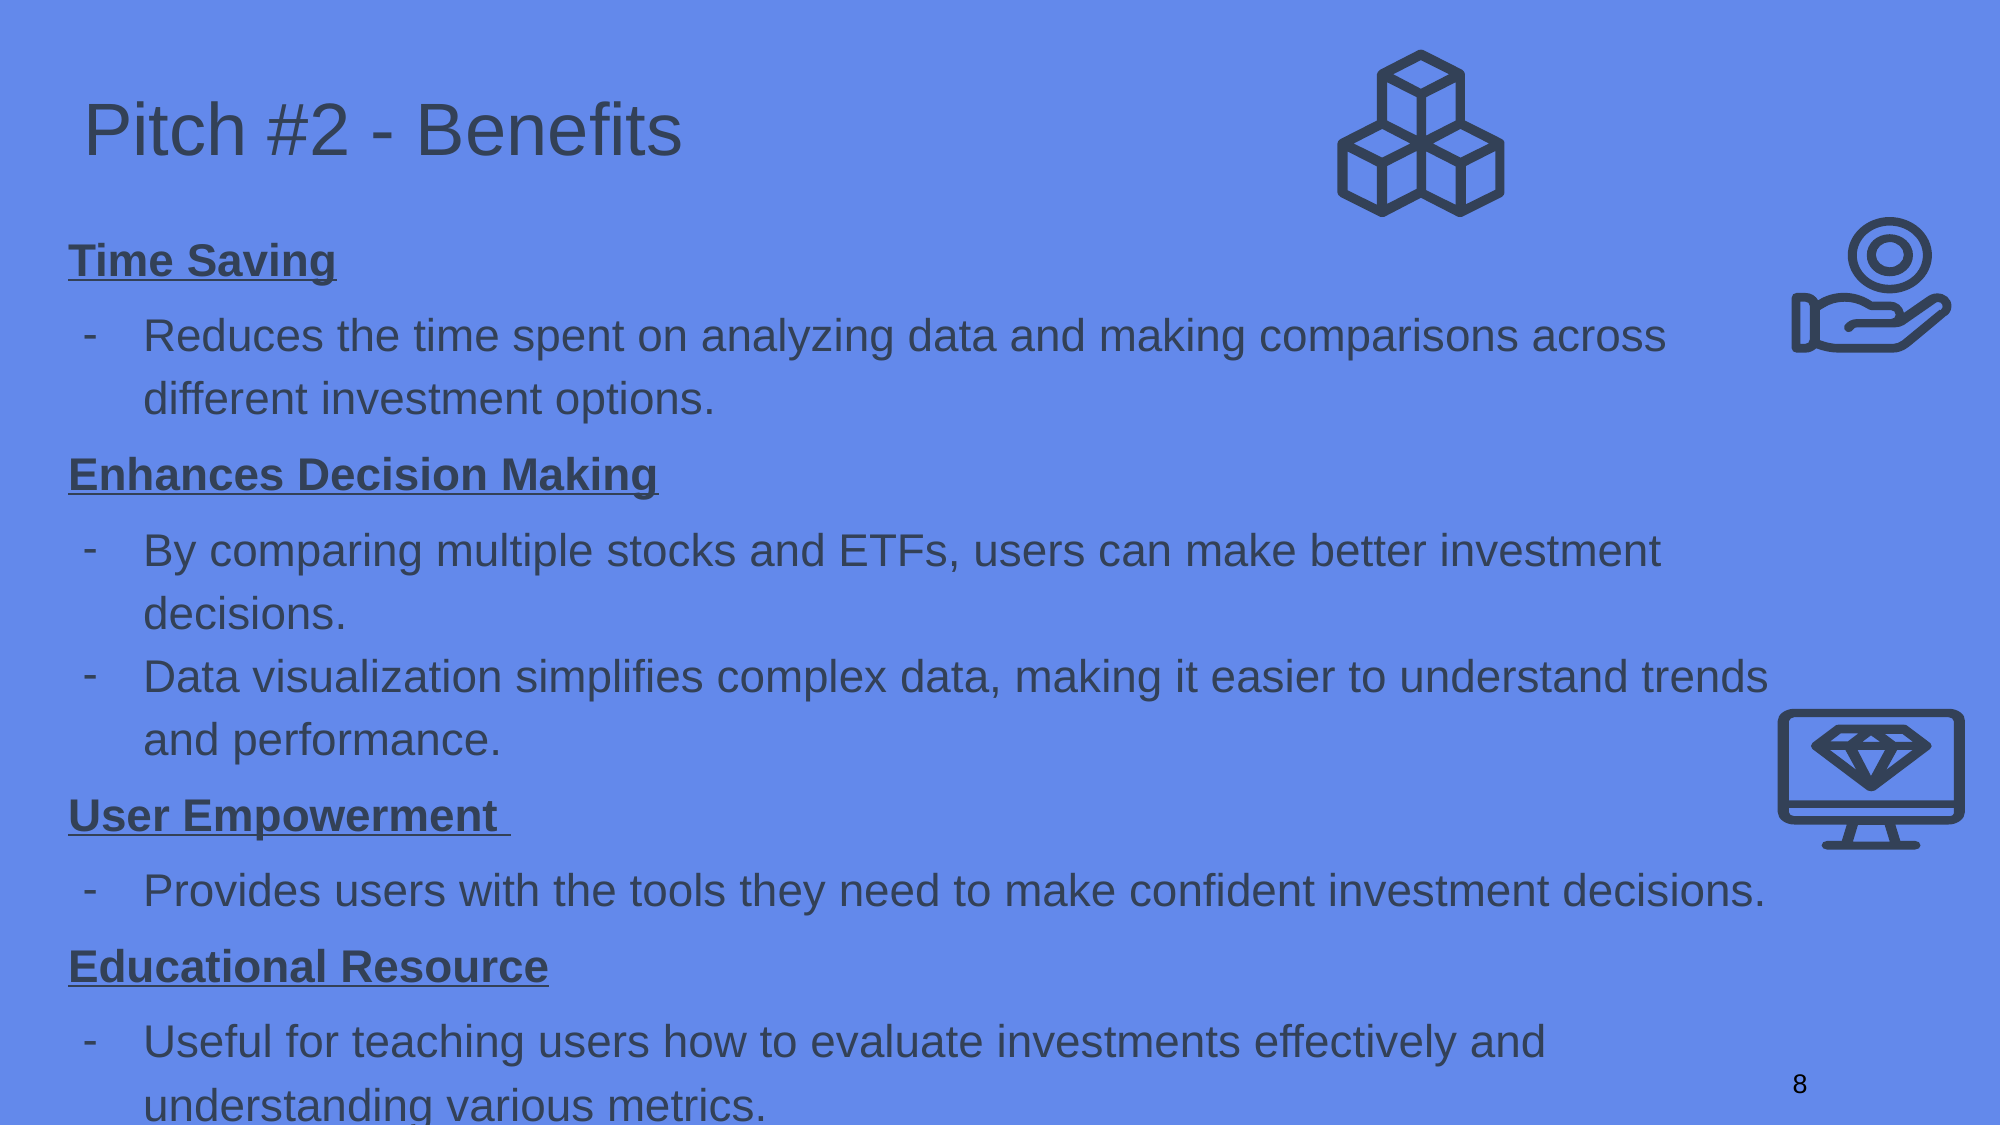

Pitch #2 - Benefits

Time Saving
Reduces the time spent on analyzing data and making comparisons across different investment options.
Enhances Decision Making
By comparing multiple stocks and ETFs, users can make better investment decisions.
Data visualization simplifies complex data, making it easier to understand trends and performance.
User Empowerment
Provides users with the tools they need to make confident investment decisions.
Educational Resource
Useful for teaching users how to evaluate investments effectively and understanding various metrics.

8